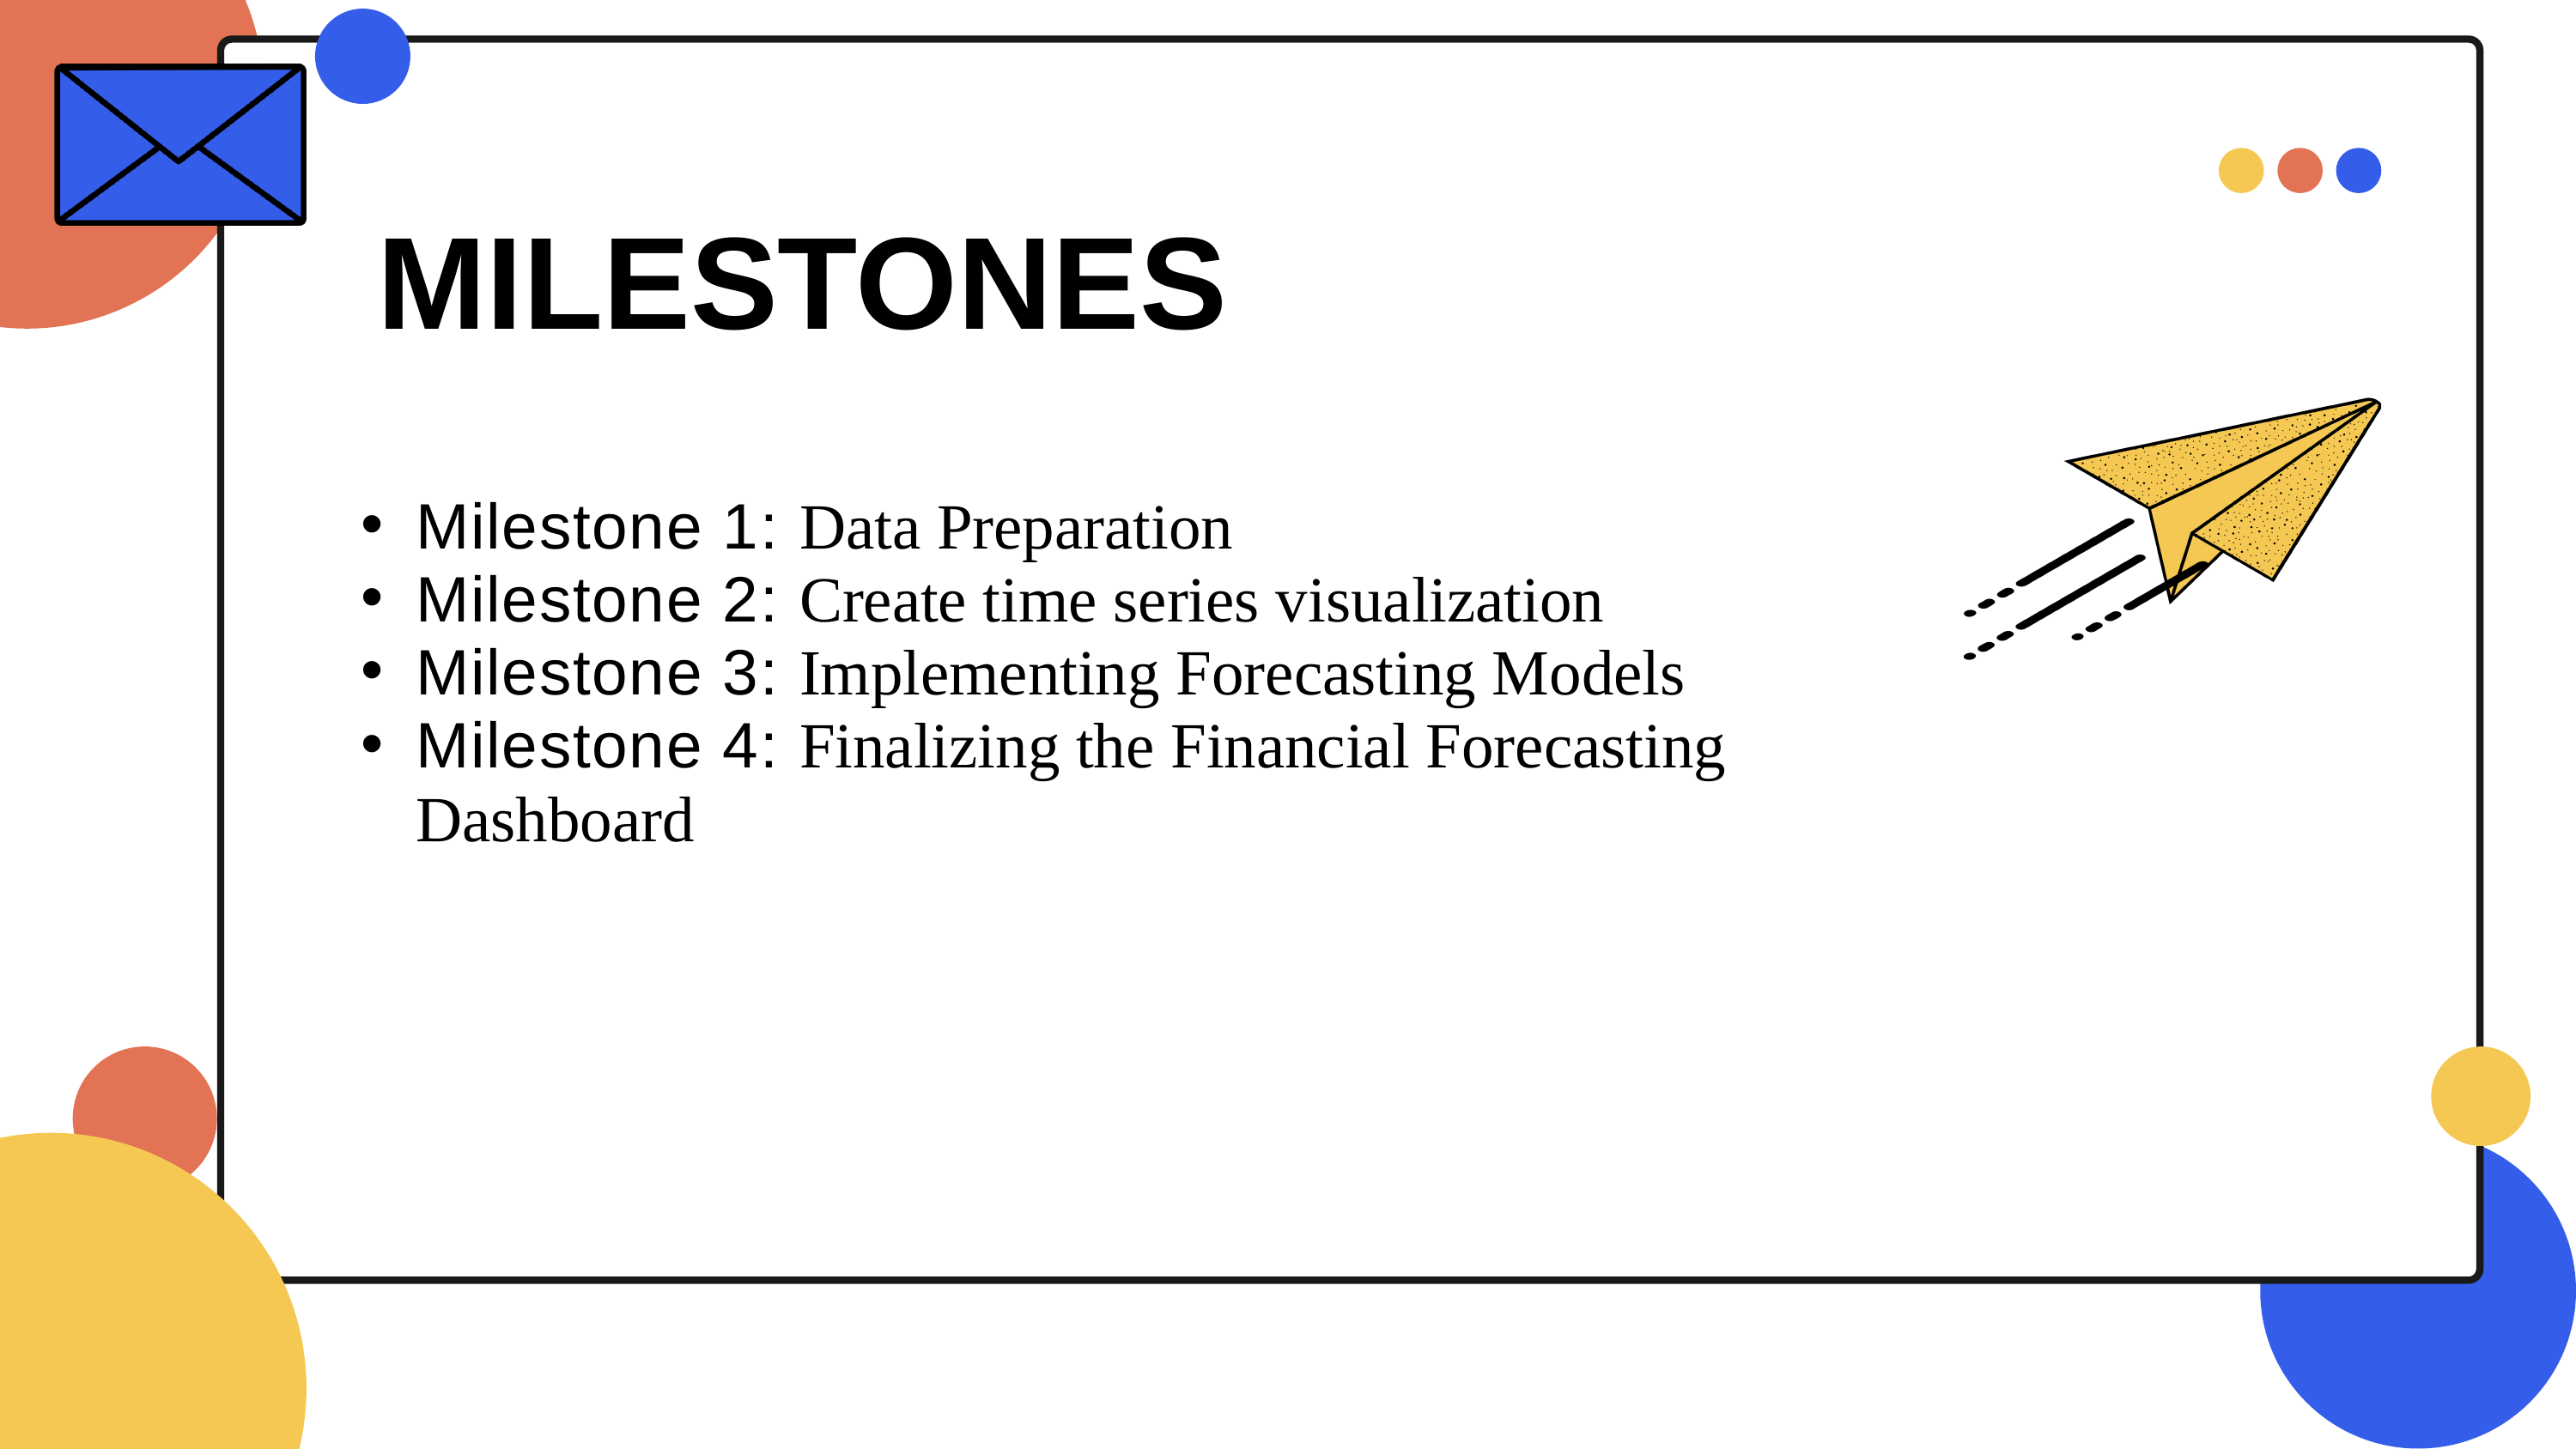

MILESTONES

Milestone 1: Data Preparation Preparation
Milestone 2: Create time series visualization
Milestone 3: Implementing Forecasting Models
Milestone 4: Finalizing the Financial Forecasting Dashboard